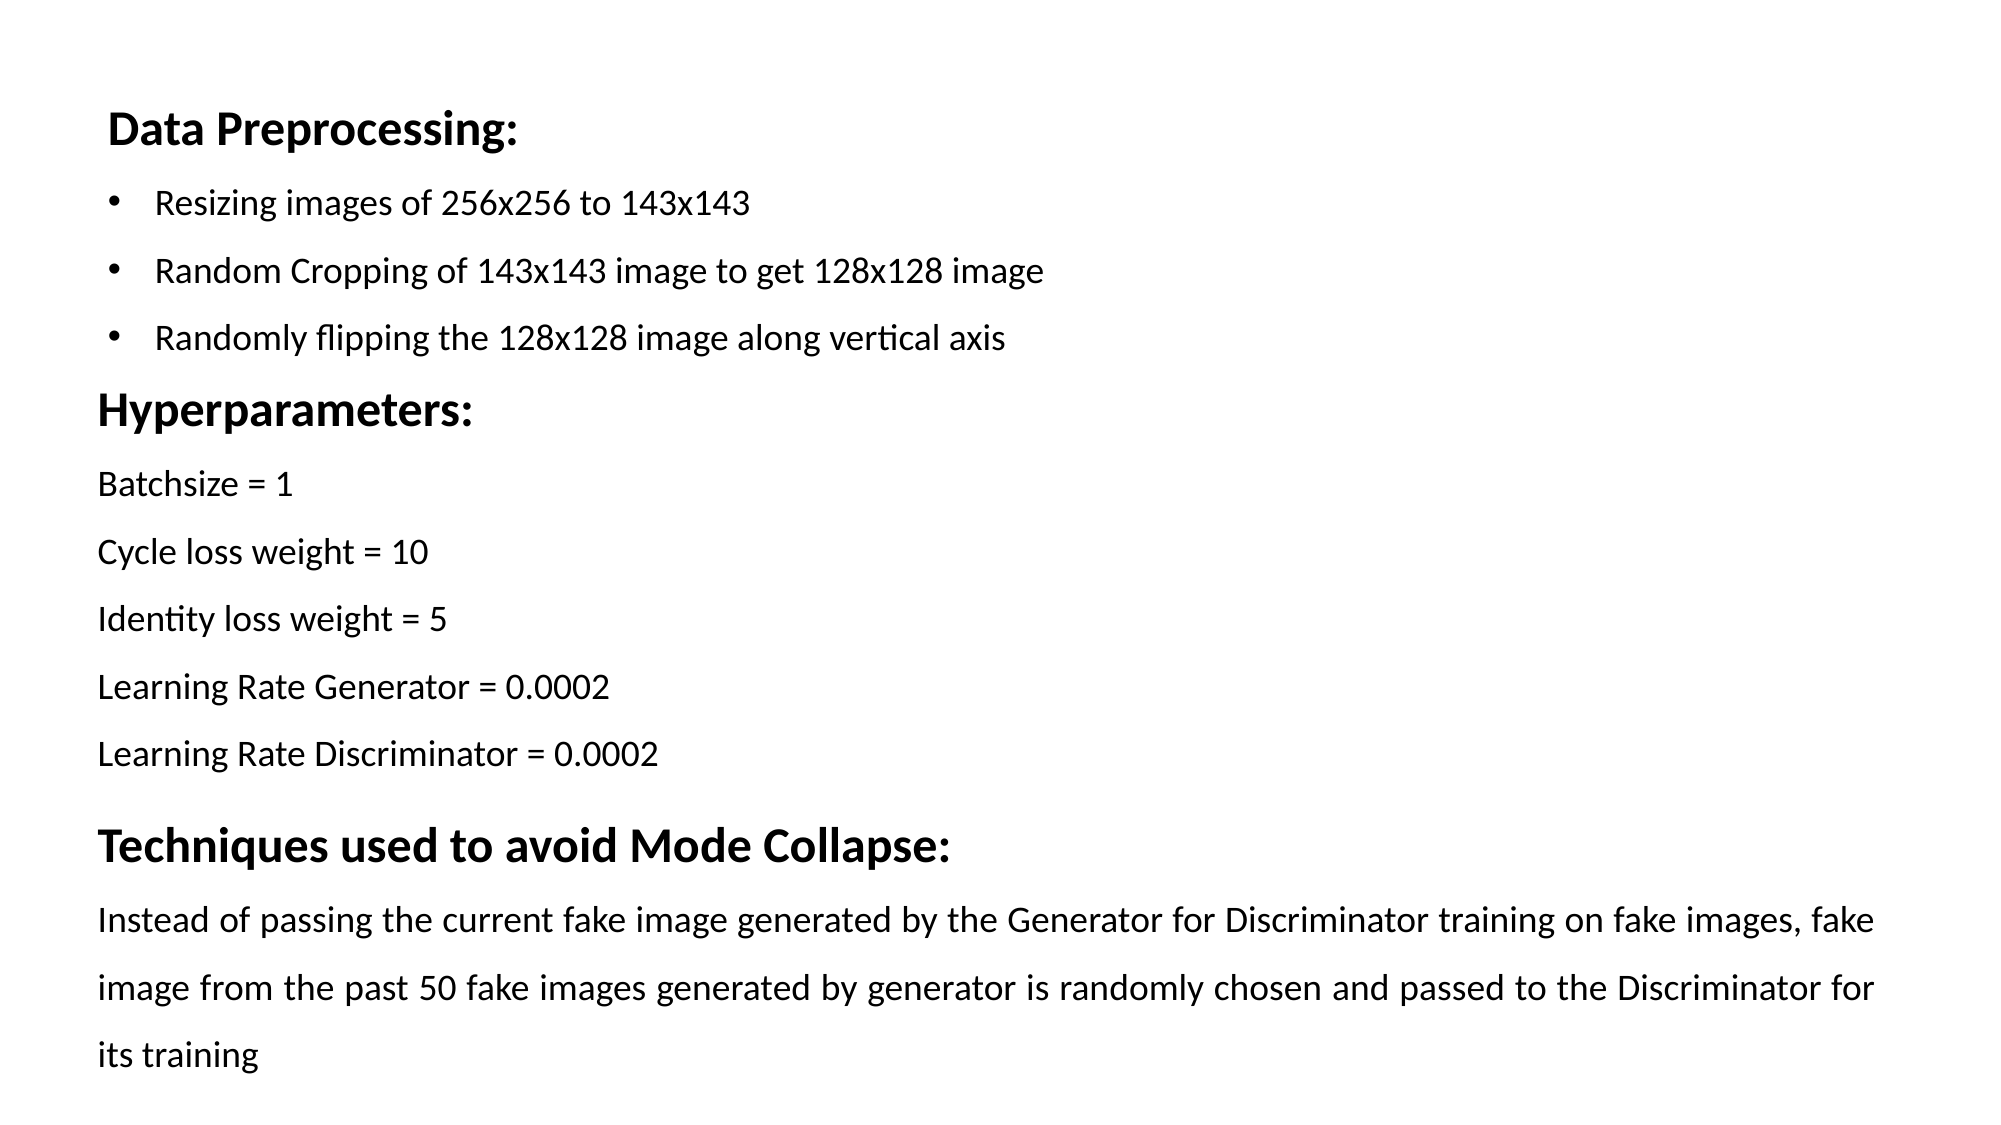

Data Preprocessing:
Resizing images of 256x256 to 143x143
Random Cropping of 143x143 image to get 128x128 image
Randomly flipping the 128x128 image along vertical axis
Hyperparameters:
Batchsize = 1
Cycle loss weight = 10
Identity loss weight = 5
Learning Rate Generator = 0.0002
Learning Rate Discriminator = 0.0002

Techniques used to avoid Mode Collapse:
Instead of passing the current fake image generated by the Generator for Discriminator training on fake images, fake image from the past 50 fake images generated by generator is randomly chosen and passed to the Discriminator for its training